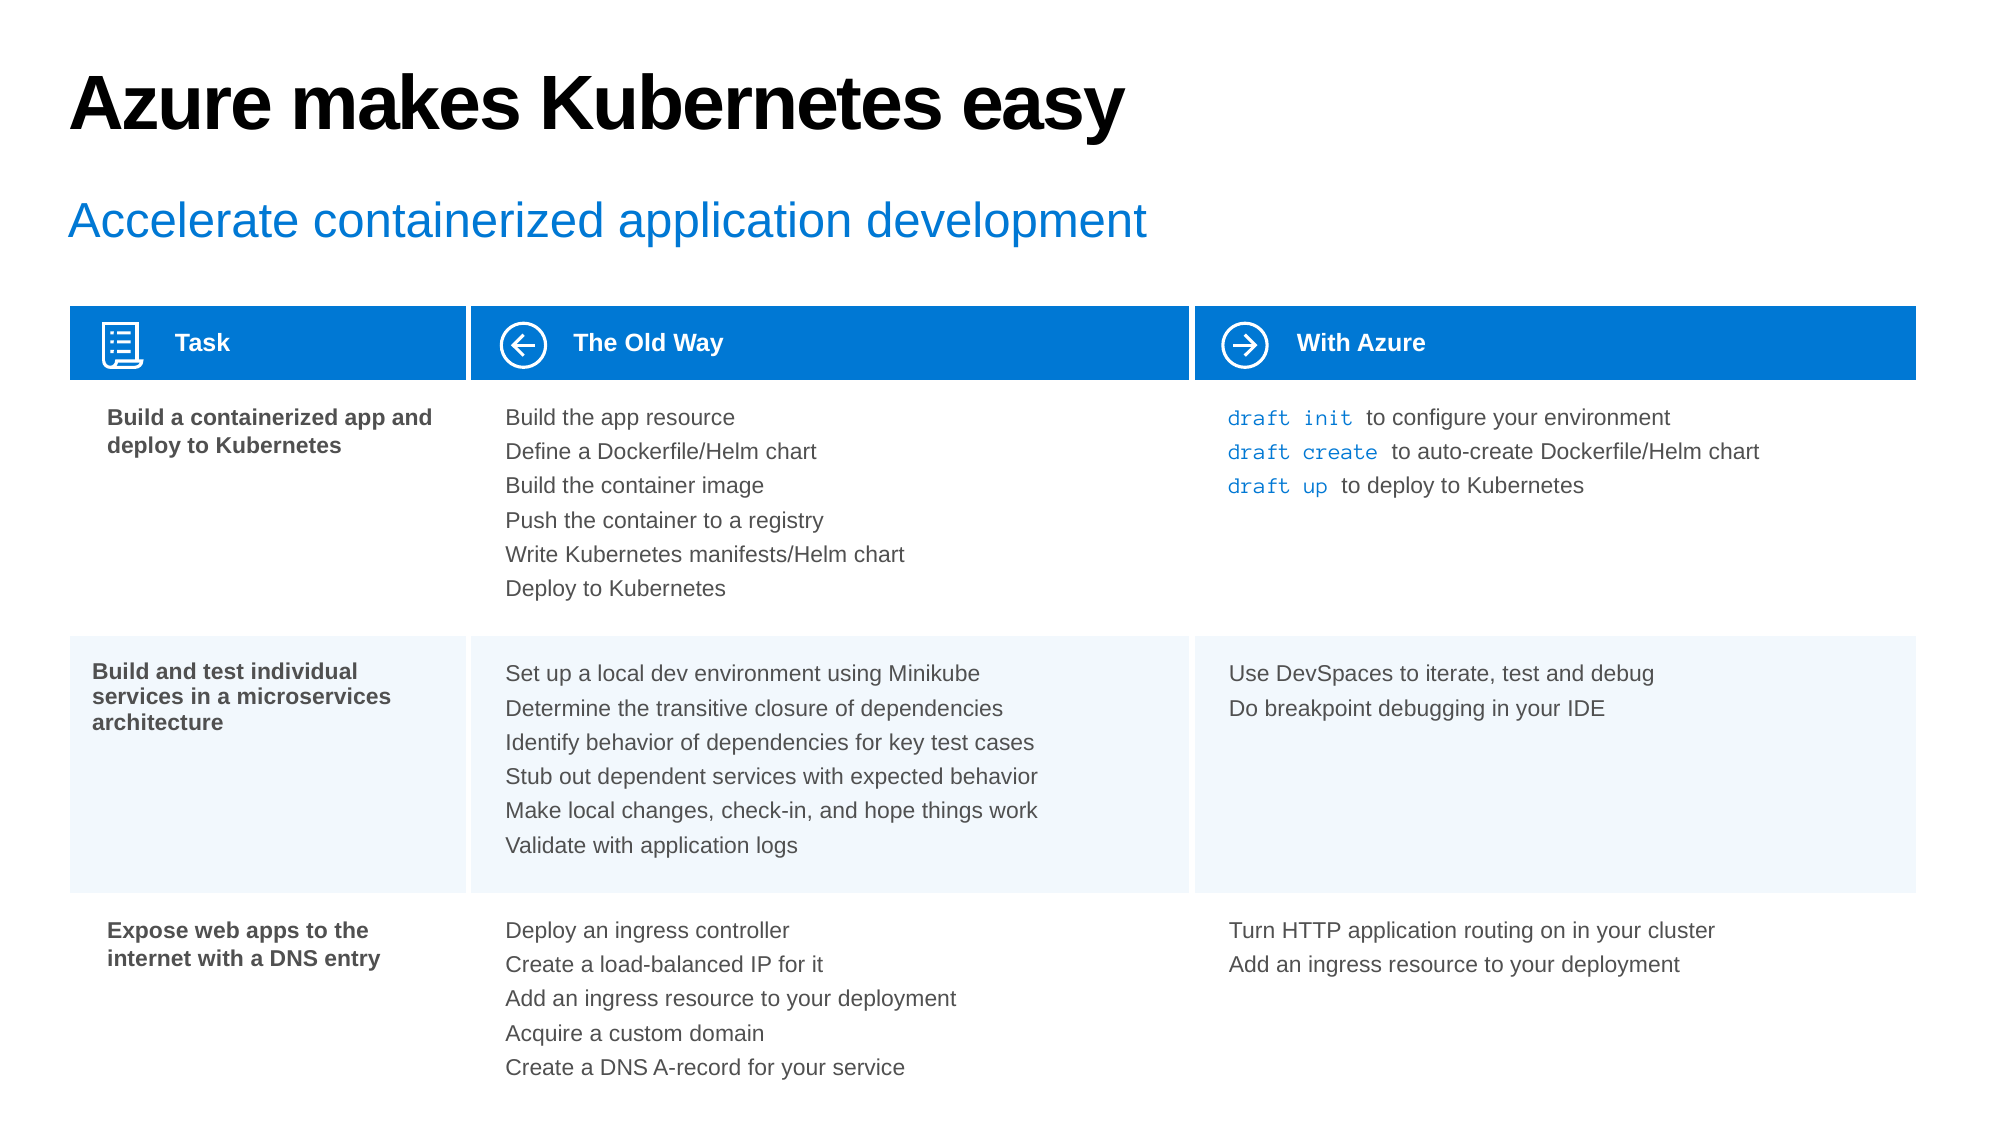

# Azure makes Kubernetes easy
Accelerate containerized application development
| Task | The Old Way | With Azure |
| --- | --- | --- |
| Build a containerized app and deploy to Kubernetes | Build the app resource Define a Dockerfile/Helm chart Build the container image Push the container to a registry Write Kubernetes manifests/Helm chart Deploy to Kubernetes | draft init to configure your environment draft create to auto-create Dockerfile/Helm chart draft up to deploy to Kubernetes |
| Build and test individual services in a microservices architecture | Set up a local dev environment using Minikube Determine the transitive closure of dependencies Identify behavior of dependencies for key test cases Stub out dependent services with expected behavior Make local changes, check-in, and hope things work Validate with application logs | Use DevSpaces to iterate, test and debug Do breakpoint debugging in your IDE |
| Expose web apps to the internet with a DNS entry | Deploy an ingress controller Create a load-balanced IP for it Add an ingress resource to your deployment Acquire a custom domain Create a DNS A-record for your service | Turn HTTP application routing on in your cluster Add an ingress resource to your deployment |